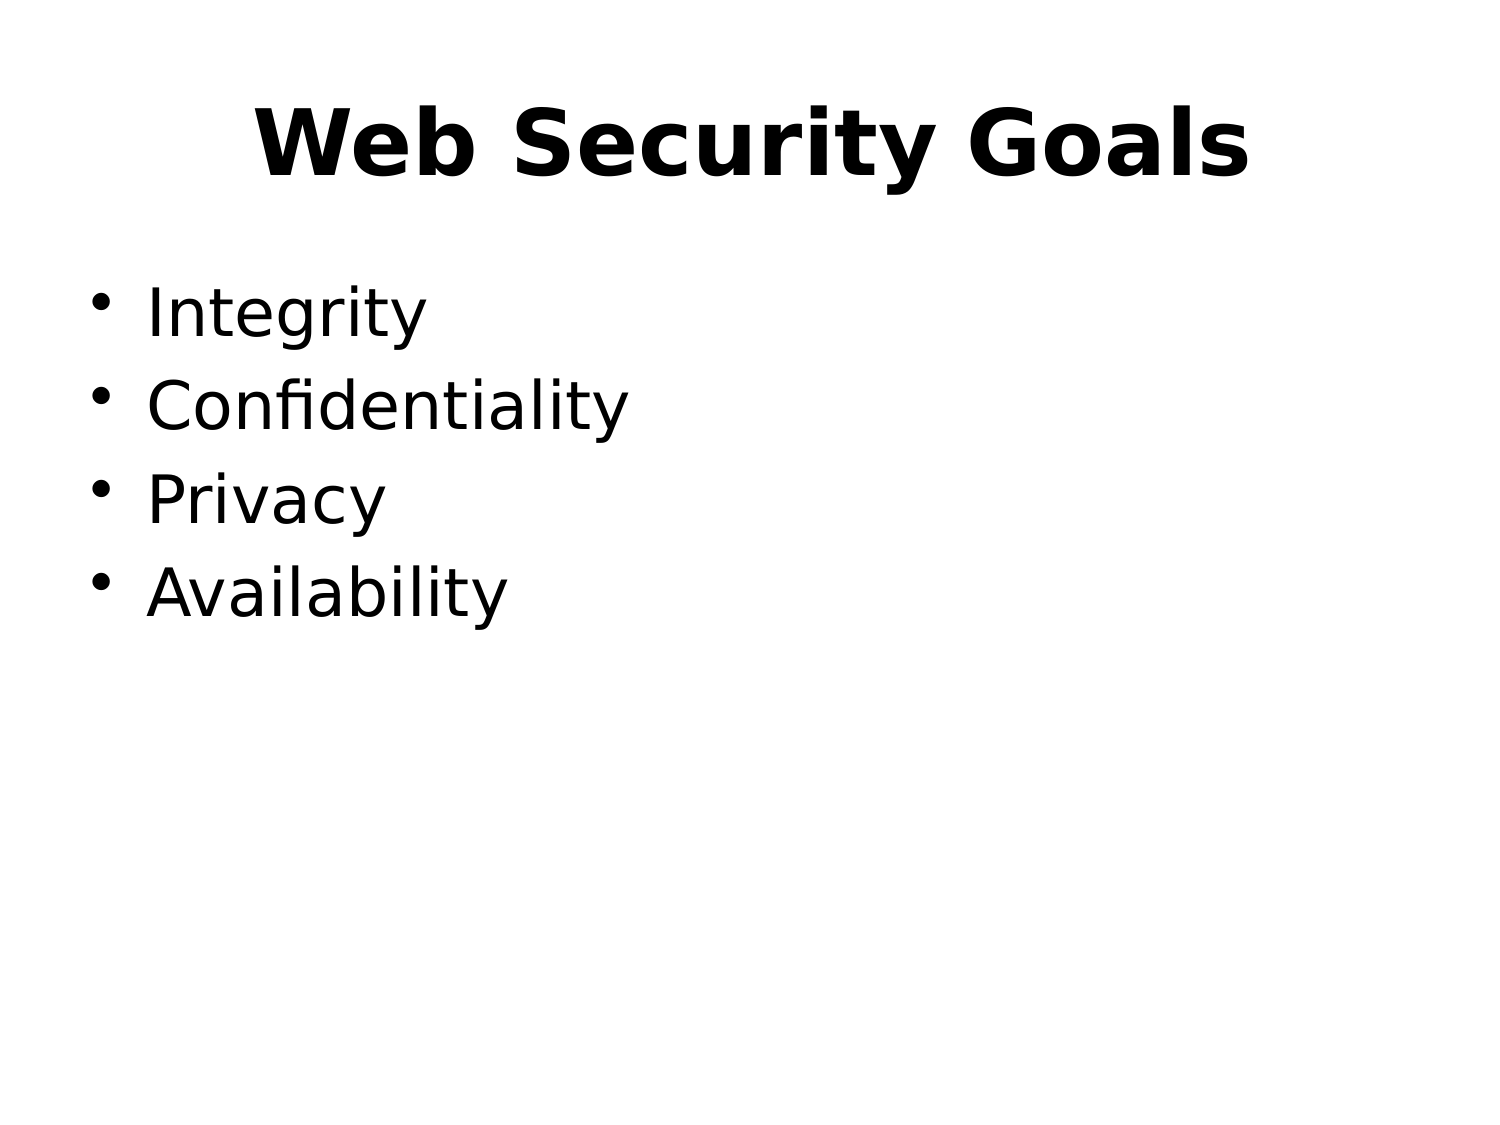

# Web Security Goals
Web Security?
Integrity
Confidentiality
Privacy
Availability